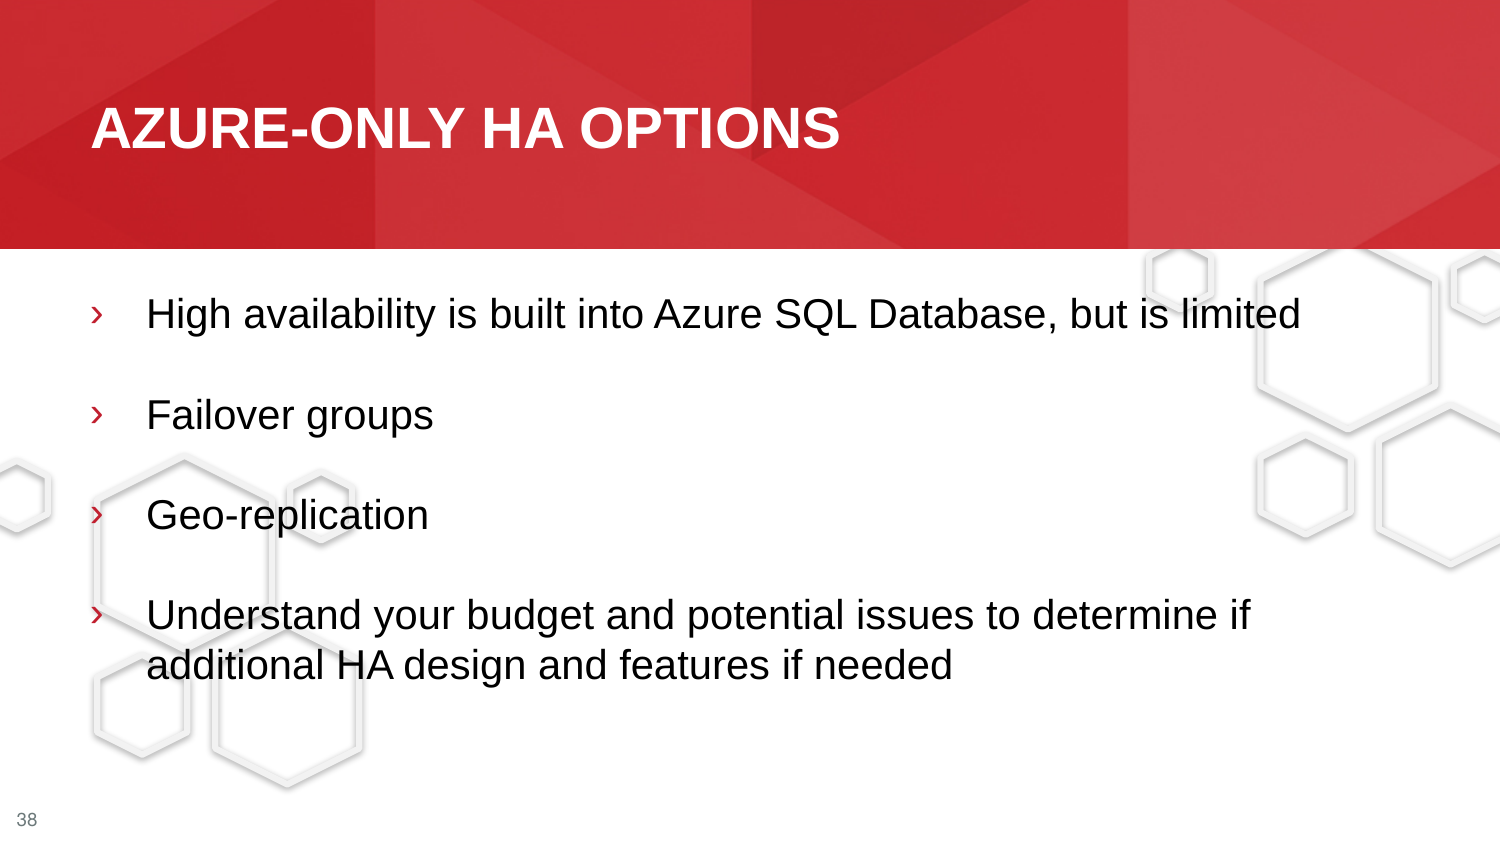

# Azure-only ha options
High availability is built into Azure SQL Database, but is limited

Failover groups

Geo-replication

Understand your budget and potential issues to determine if additional HA design and features if needed

38